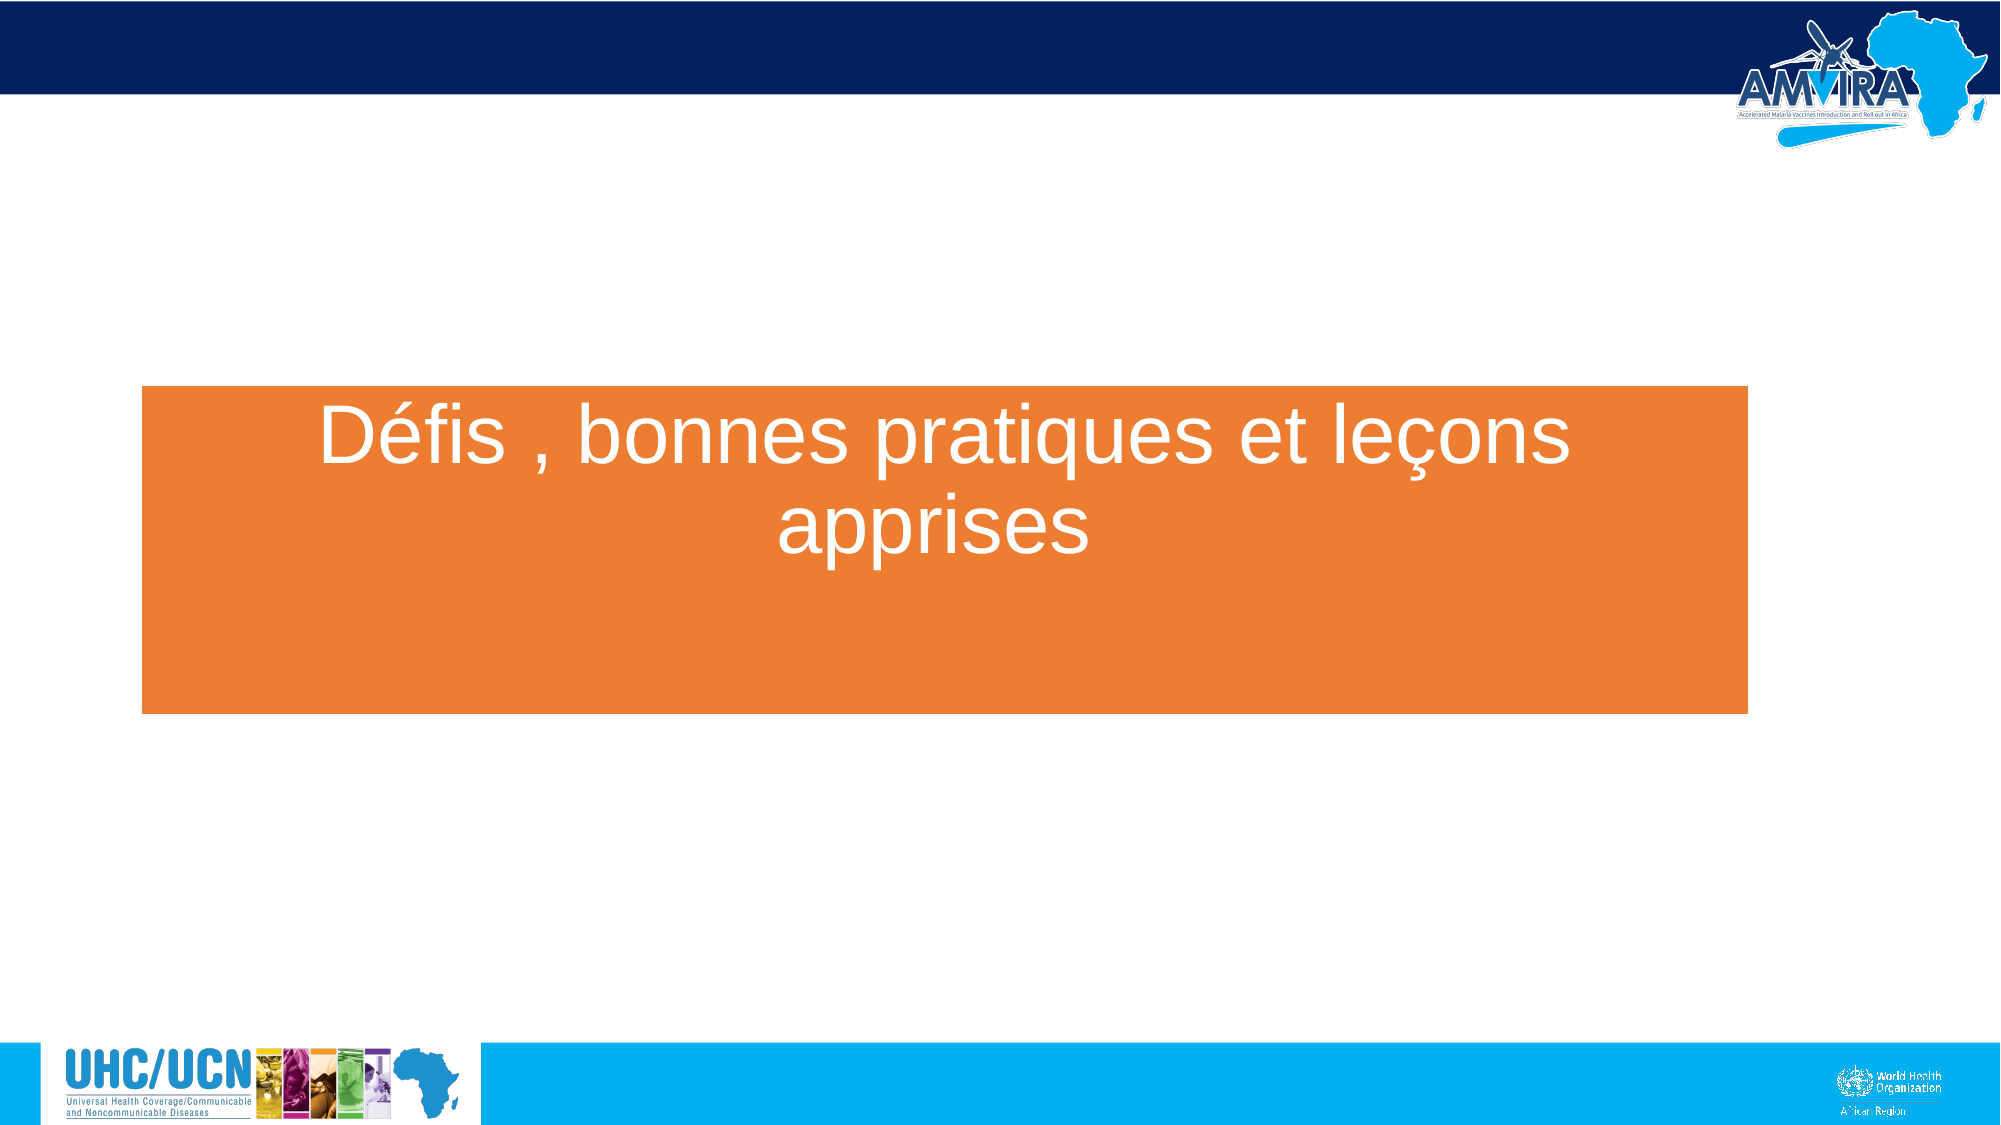

#
Défis , bonnes pratiques et leçons apprises